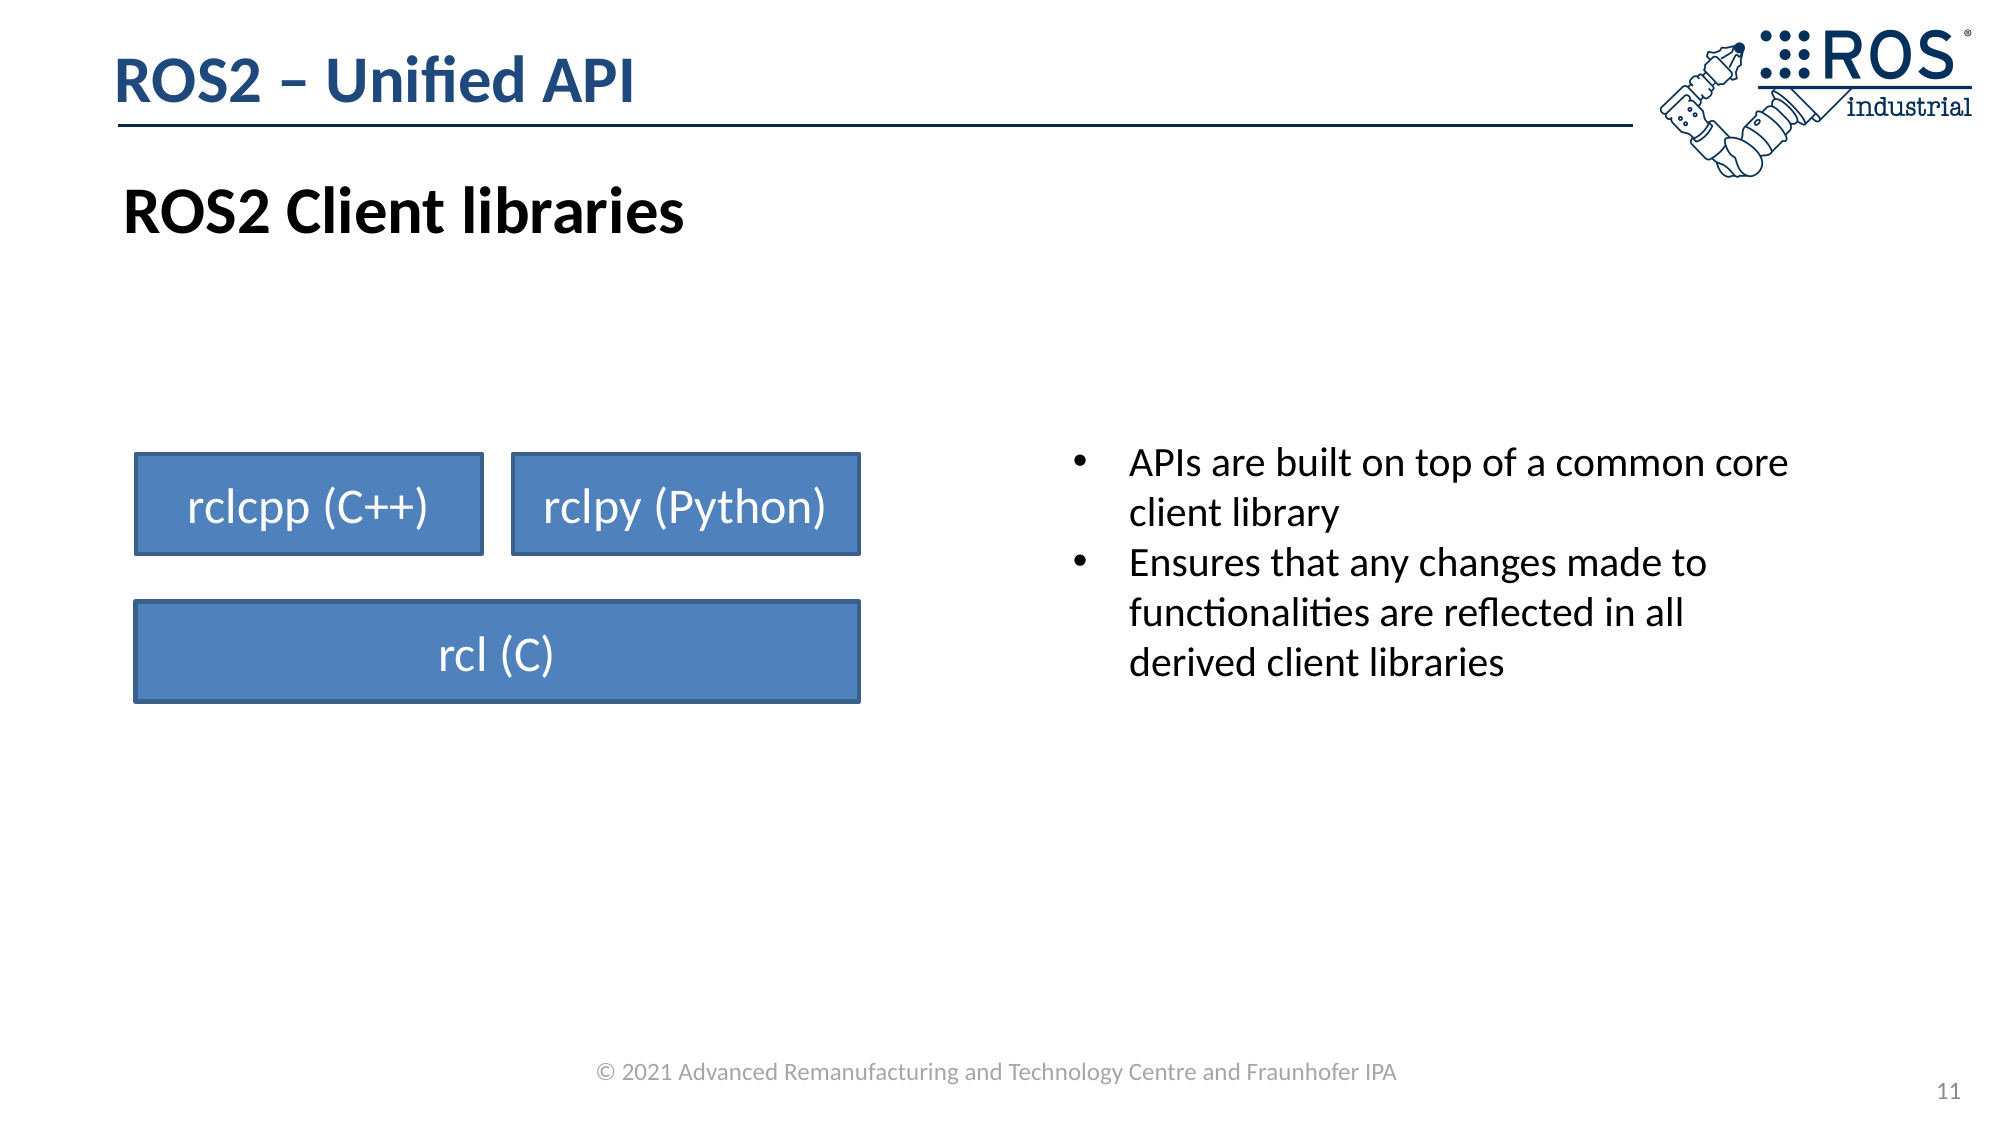

# ROS2 – Unified API
ROS2 Client libraries
APIs are built on top of a common core client library
Ensures that any changes made to functionalities are reflected in all derived client libraries

rclcpp (C++)
rclpy (Python)
rcl (C)
11